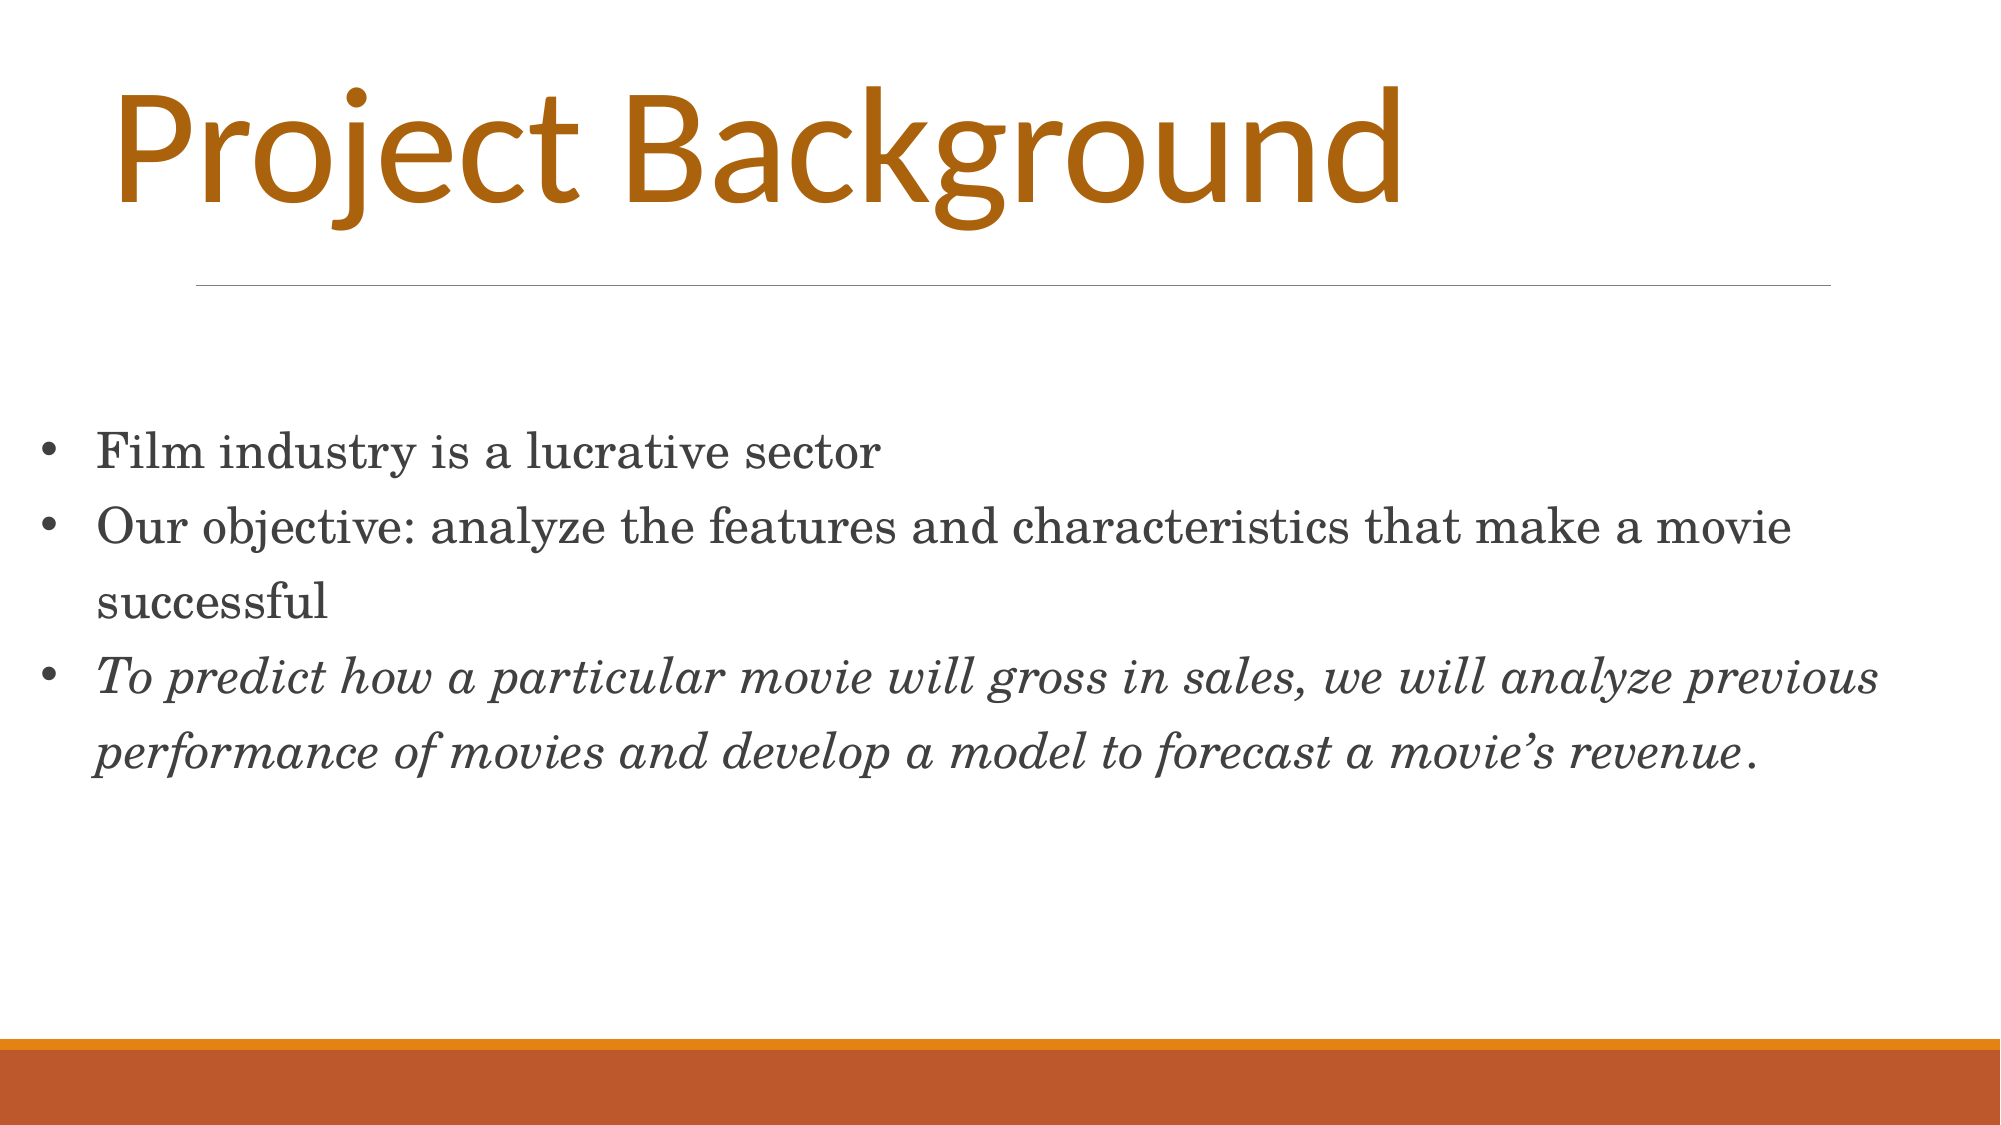

# Project Background

Film industry is a lucrative sector
Our objective: analyze the features and characteristics that make a movie successful
To predict how a particular movie will gross in sales, we will analyze previous performance of movies and develop a model to forecast a movie’s revenue.